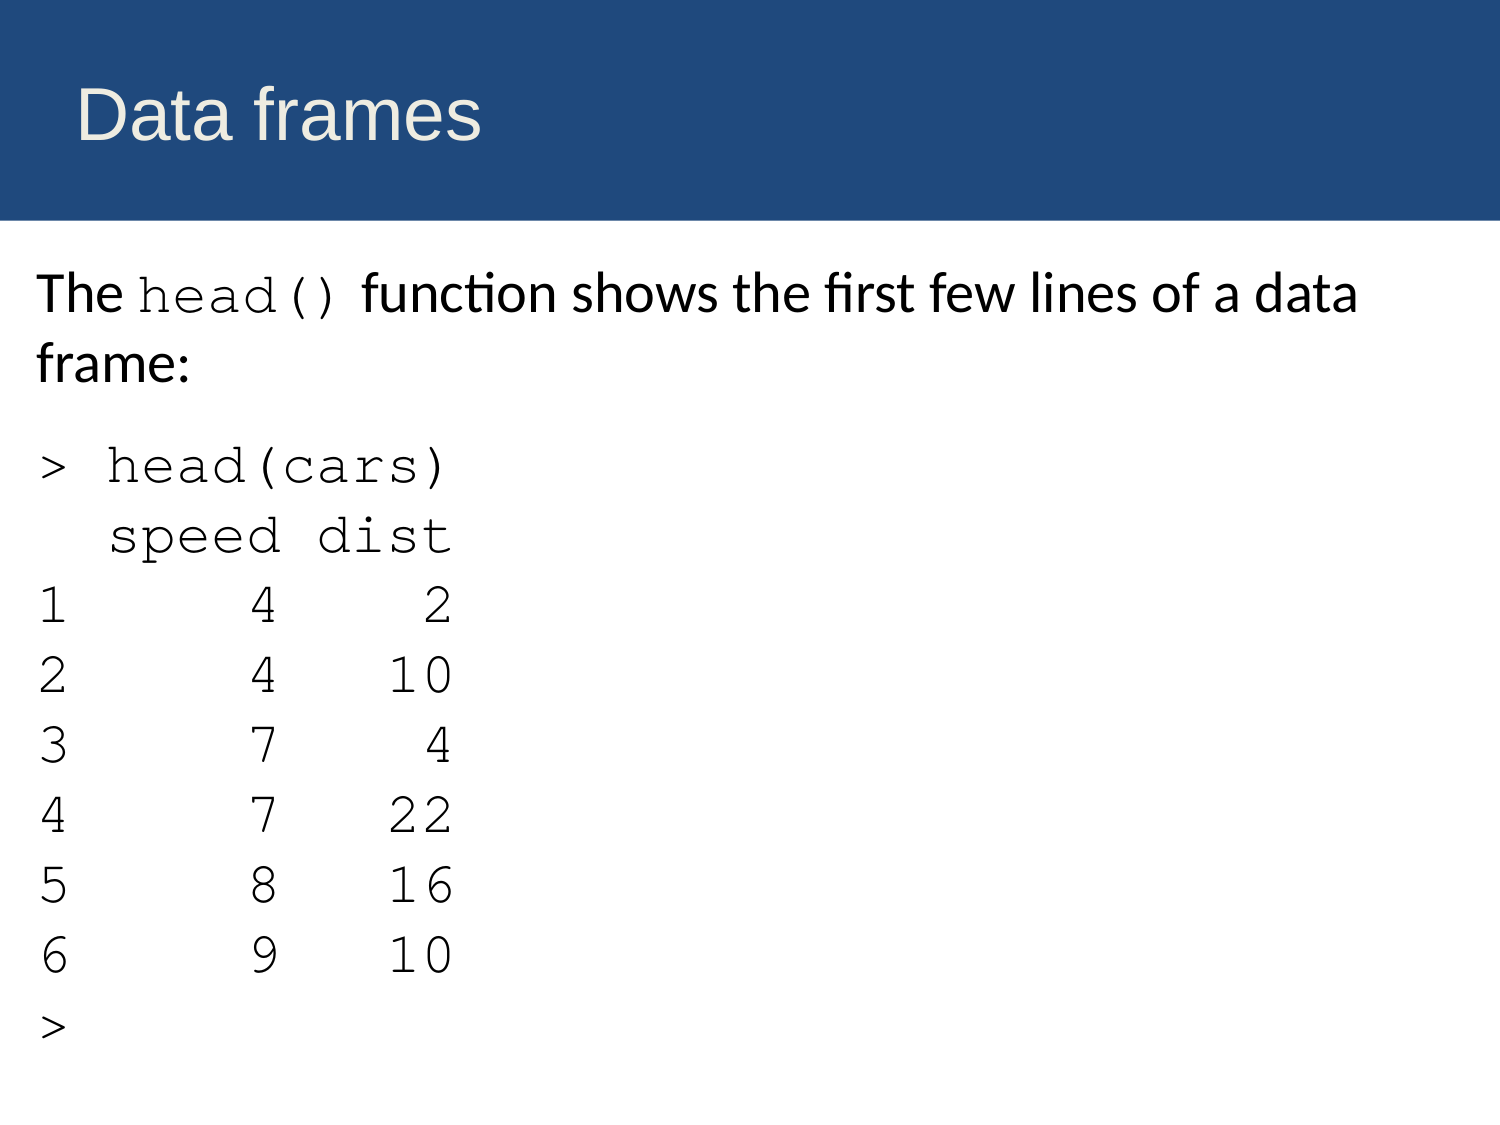

# Data frames
The head() function shows the first few lines of a data frame:
> head(cars)
  speed dist
1     4    2
2     4   10
3     7    4
4     7   22
5     8   16
6     9   10
>